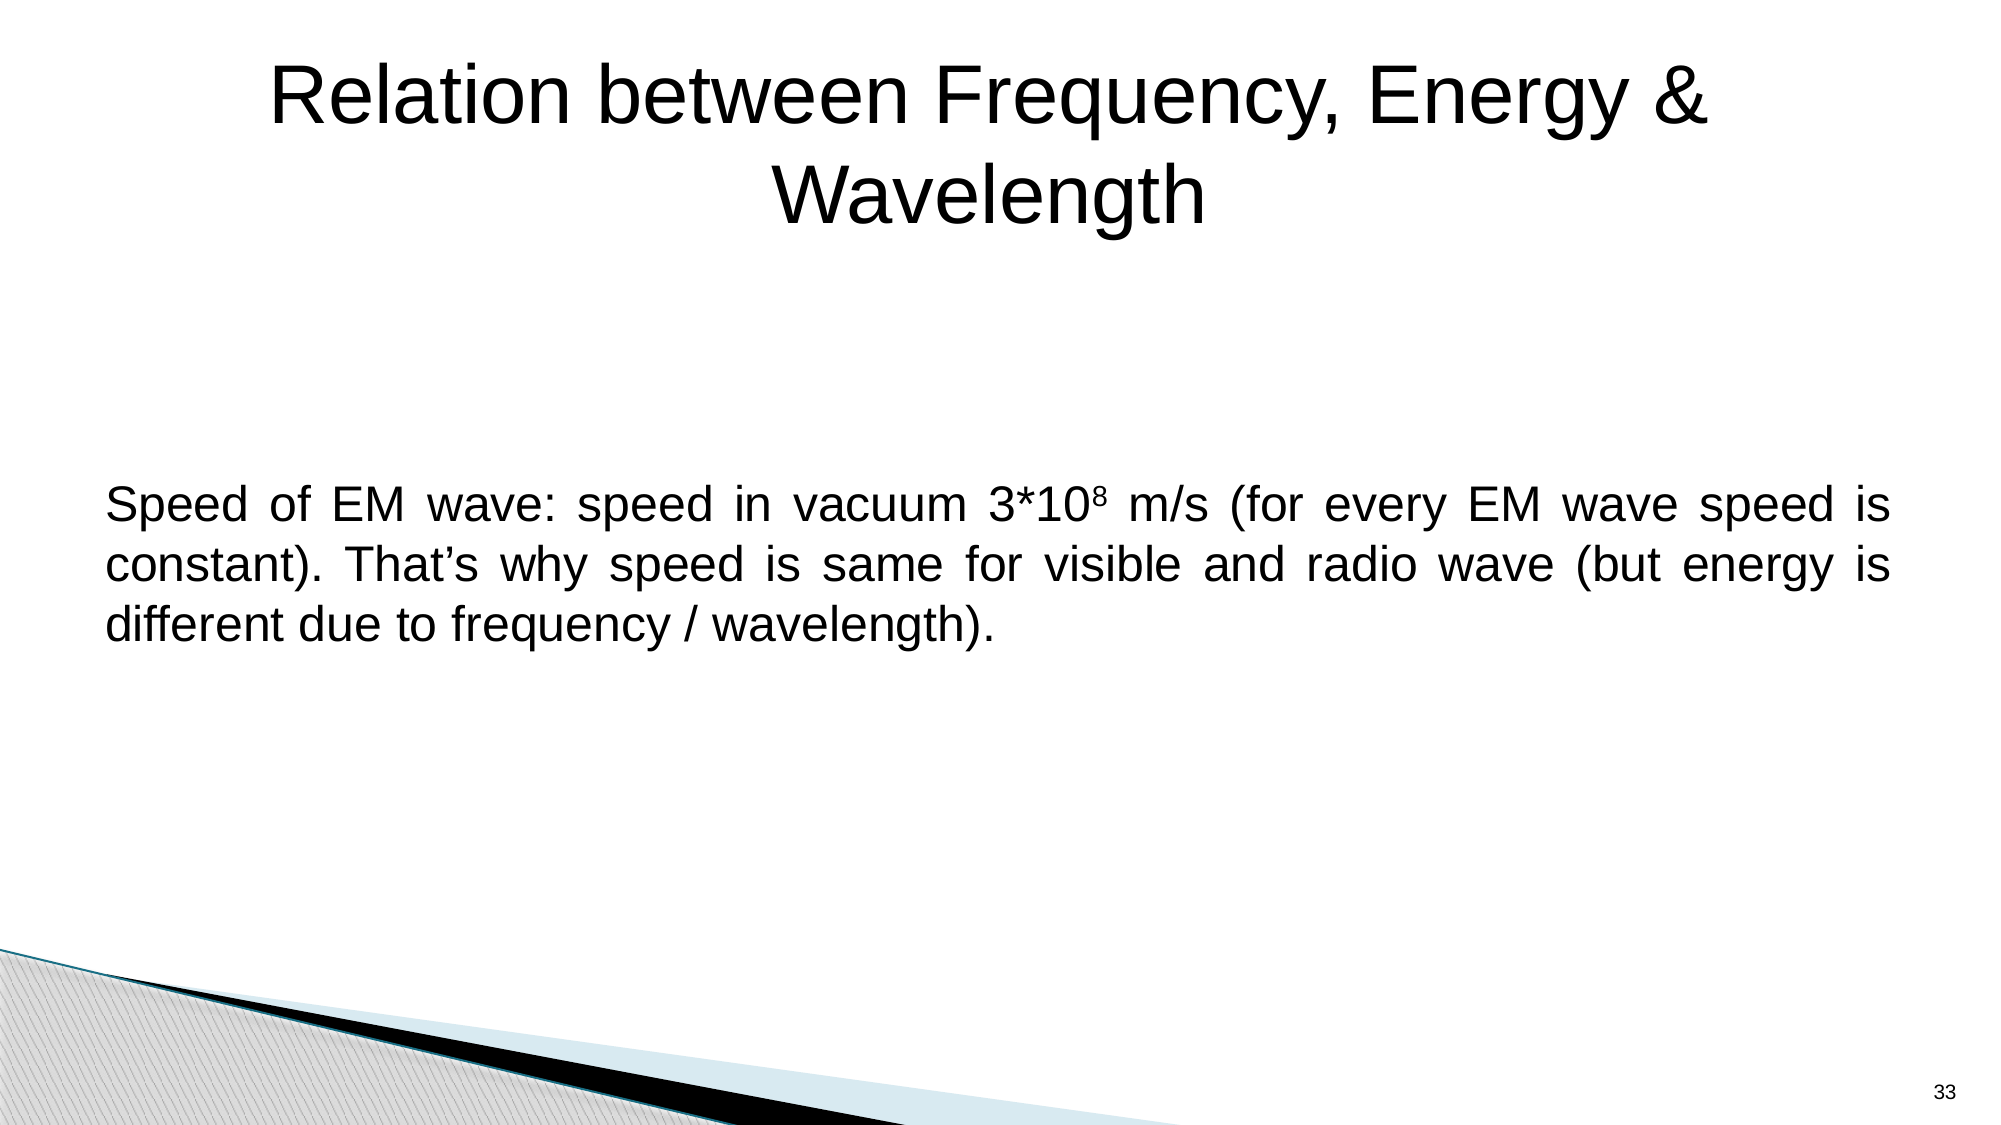

Relation between Frequency, Energy & Wavelength
Speed of EM wave: speed in vacuum 3*108 m/s (for every EM wave speed is constant). That’s why speed is same for visible and radio wave (but energy is different due to frequency / wavelength).
33